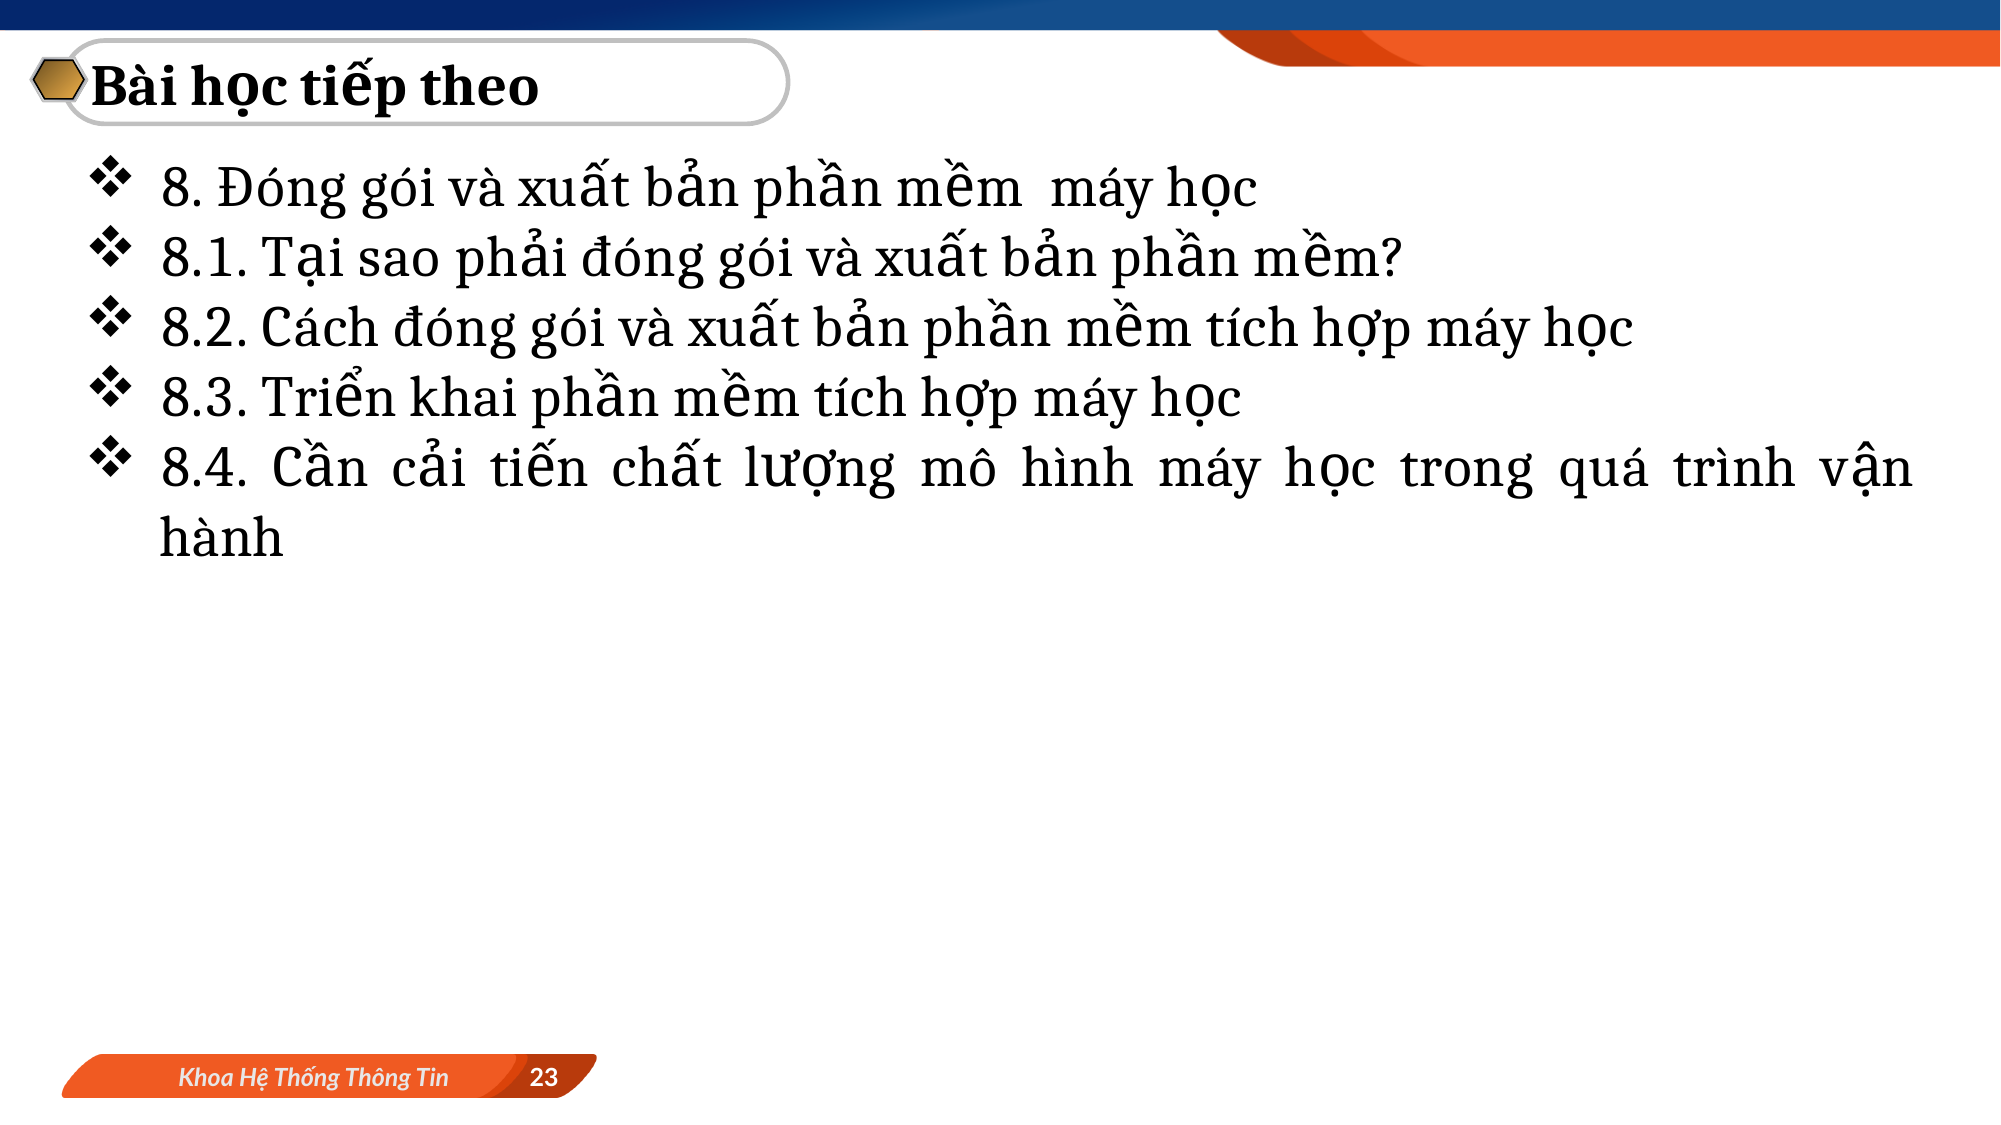

Bài học tiếp theo

8. Đóng gói và xuất bản phần mềm  máy học
8.1. Tại sao phải đóng gói và xuất bản phần mềm?
8.2. Cách đóng gói và xuất bản phần mềm tích hợp máy học
8.3. Triển khai phần mềm tích hợp máy học
8.4. Cần cải tiến chất lượng mô hình máy học trong quá trình vận hành
23
Khoa Hệ Thống Thông Tin